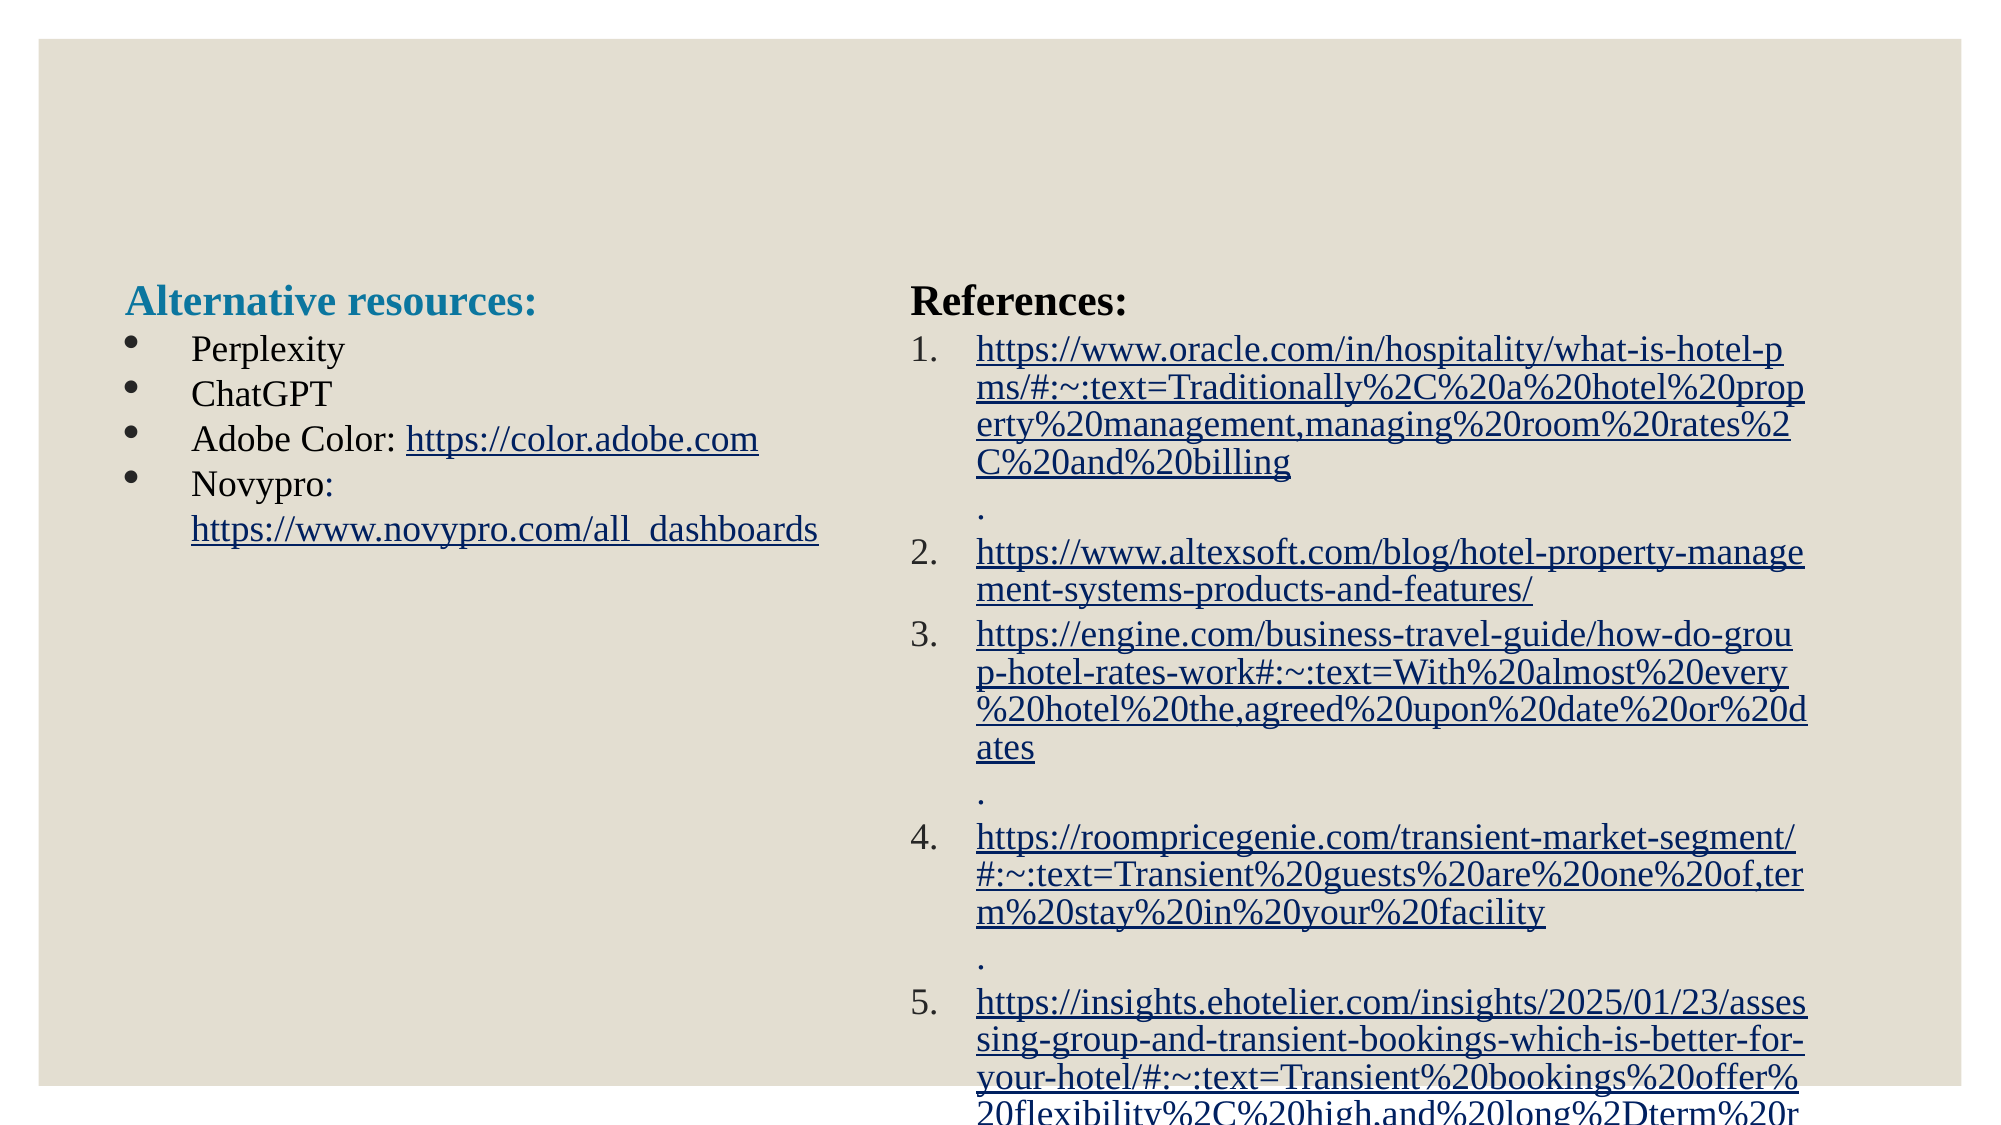

Alternative resources:
Perplexity
ChatGPT
Adobe Color: https://color.adobe.com
Novypro: https://www.novypro.com/all_dashboards

References:
https://www.oracle.com/in/hospitality/what-is-hotel-pms/#:~:text=Traditionally%2C%20a%20hotel%20property%20management,managing%20room%20rates%2C%20and%20billing.
https://www.altexsoft.com/blog/hotel-property-management-systems-products-and-features/
https://engine.com/business-travel-guide/how-do-group-hotel-rates-work#:~:text=With%20almost%20every%20hotel%20the,agreed%20upon%20date%20or%20dates.
https://roompricegenie.com/transient-market-segment/#:~:text=Transient%20guests%20are%20one%20of,term%20stay%20in%20your%20facility.
https://insights.ehotelier.com/insights/2025/01/23/assessing-group-and-transient-bookings-which-is-better-for-your-hotel/#:~:text=Transient%20bookings%20offer%20flexibility%2C%20high,and%20long%2Dterm%20revenue%20visibility.
https://www.mews.com/en/blog/direct-bookings-vs-third-party reservations#:~:text=Third%20party%20hotel%20bookings%20are,and%20guests%20to%20book%20conveniently.
https://www.fourseasons.com/sharmelsheikh/